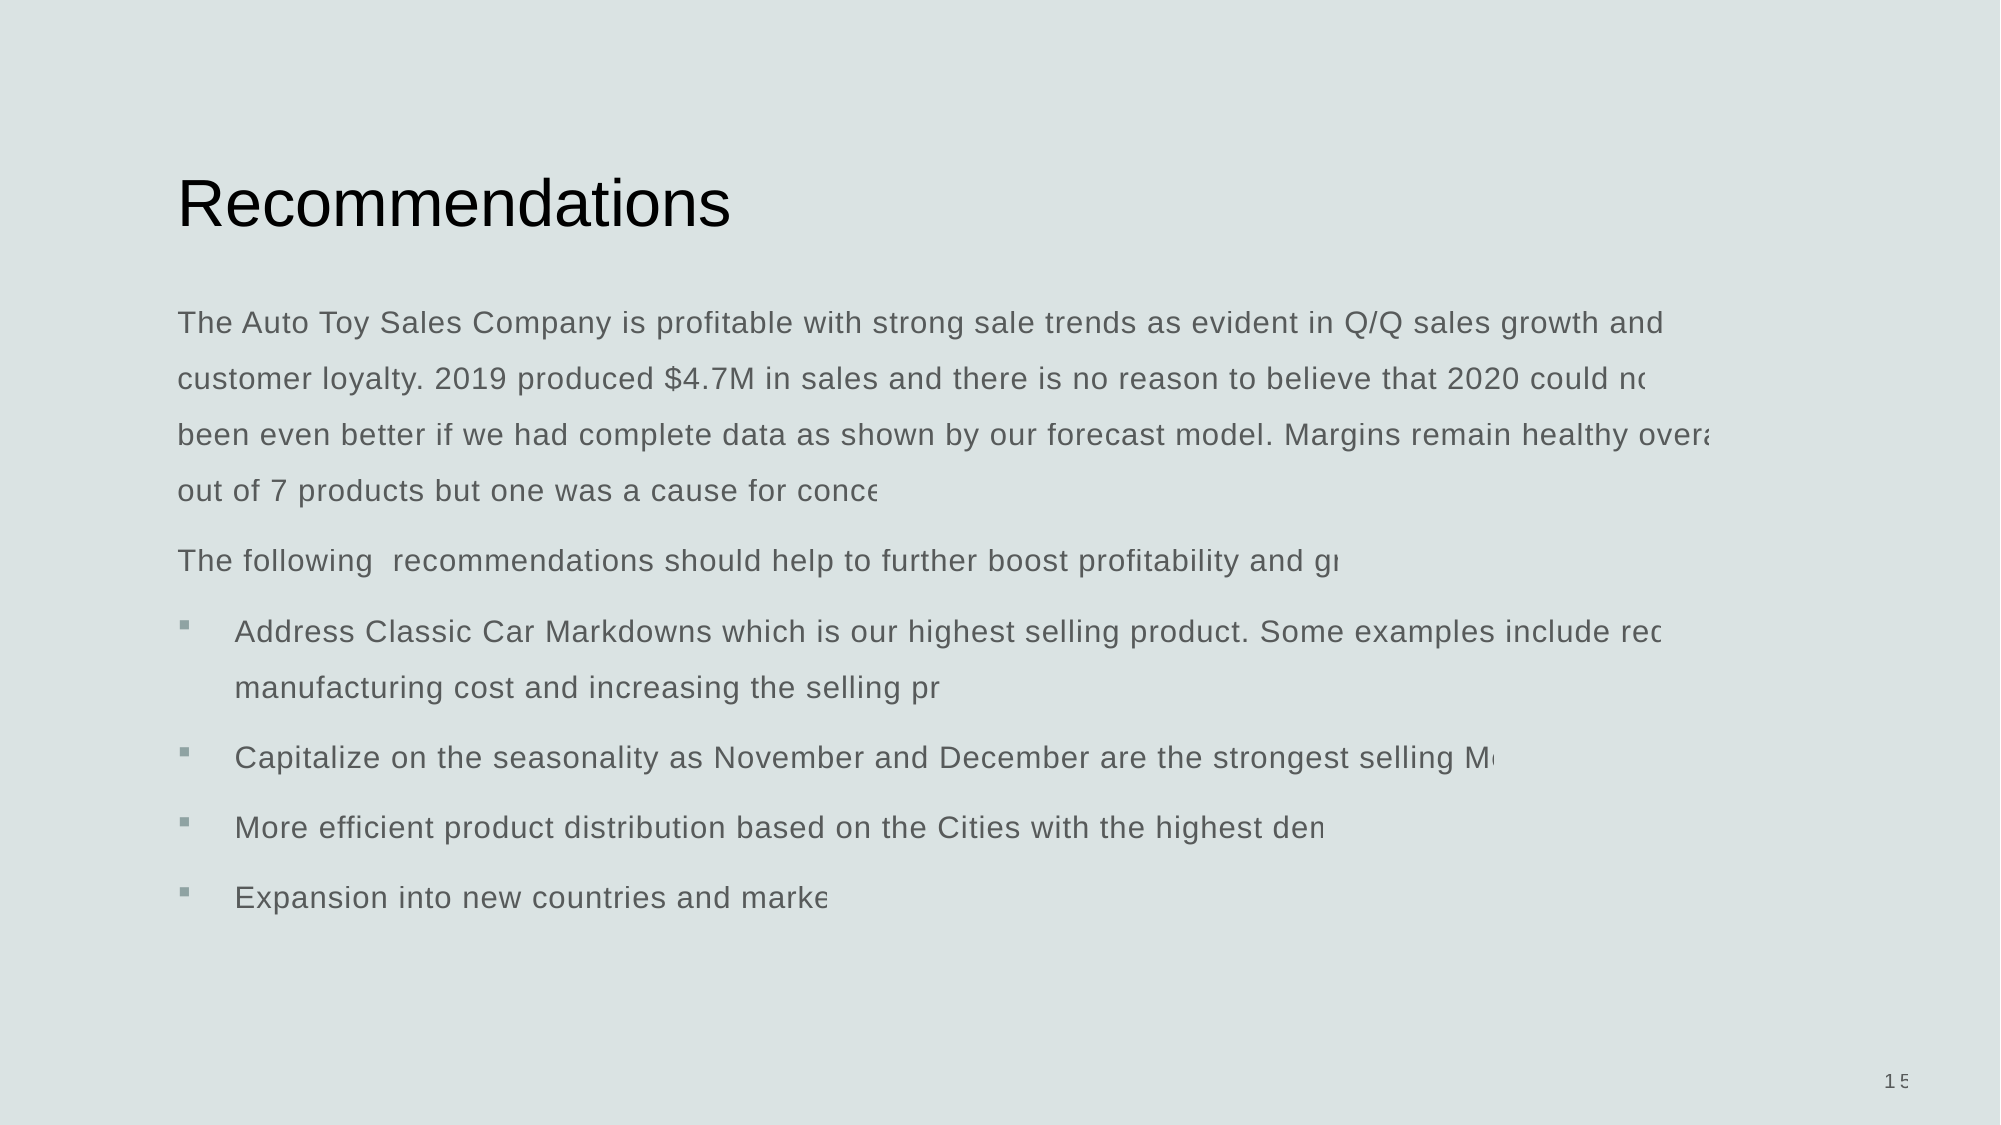

# Recommendations
The Auto Toy Sales Company is profitable with strong sale trends as evident in Q/Q sales growth and steady customer loyalty. 2019 produced $4.7M in sales and there is no reason to believe that 2020 could not have been even better if we had complete data as shown by our forecast model. Margins remain healthy overall for 6 out of 7 products but one was a cause for concern.
The following  recommendations should help to further boost profitability and growth:
Address Classic Car Markdowns which is our highest selling product. Some examples include reducing  manufacturing cost and increasing the selling price.
Capitalize on the seasonality as November and December are the strongest selling Months.
More efficient product distribution based on the Cities with the highest demand.
Expansion into new countries and markets.
15